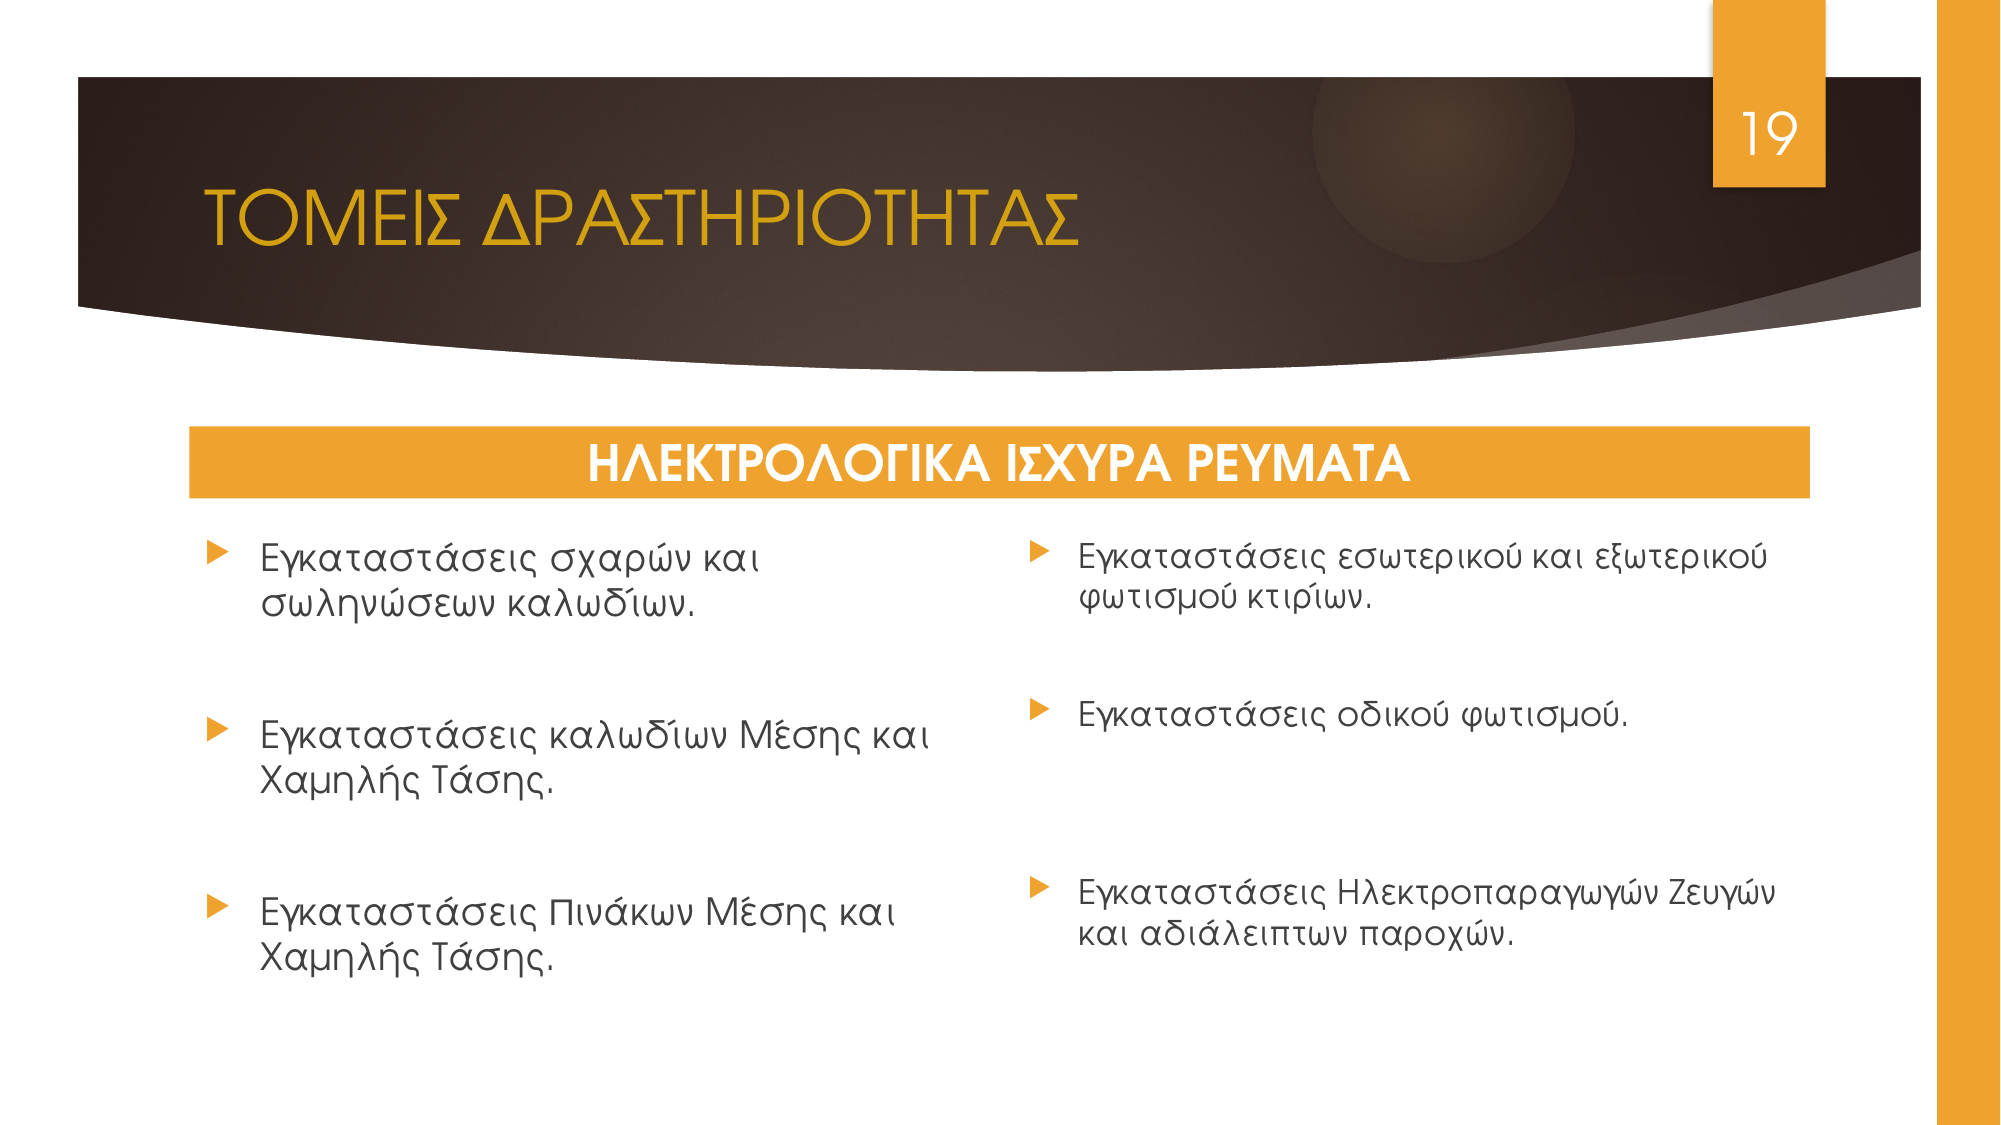

19
# ΤΟΜΕΙΣ ΔΡΑΣΤΗΡΙΟΤΗΤΑΣ
ΗΛΕΚΤΡΟΛΟΓΙΚΑ ΙΣΧΥΡΑ ΡΕΥΜΑΤΑ
Εγκαταστάσεις σχαρών και σωληνώσεων καλωδίων.

Εγκαταστάσεις καλωδίων Μέσης και Χαμηλής Τάσης.

Εγκαταστάσεις Πινάκων Μέσης και Χαμηλής Τάσης.

Εγκαταστάσεις εσωτερικού και εξωτερικού φωτισμού κτιρίων.

Εγκαταστάσεις οδικού φωτισμού.

Εγκαταστάσεις Ηλεκτροπαραγωγών Ζευγών και αδιάλειπτων παροχών.